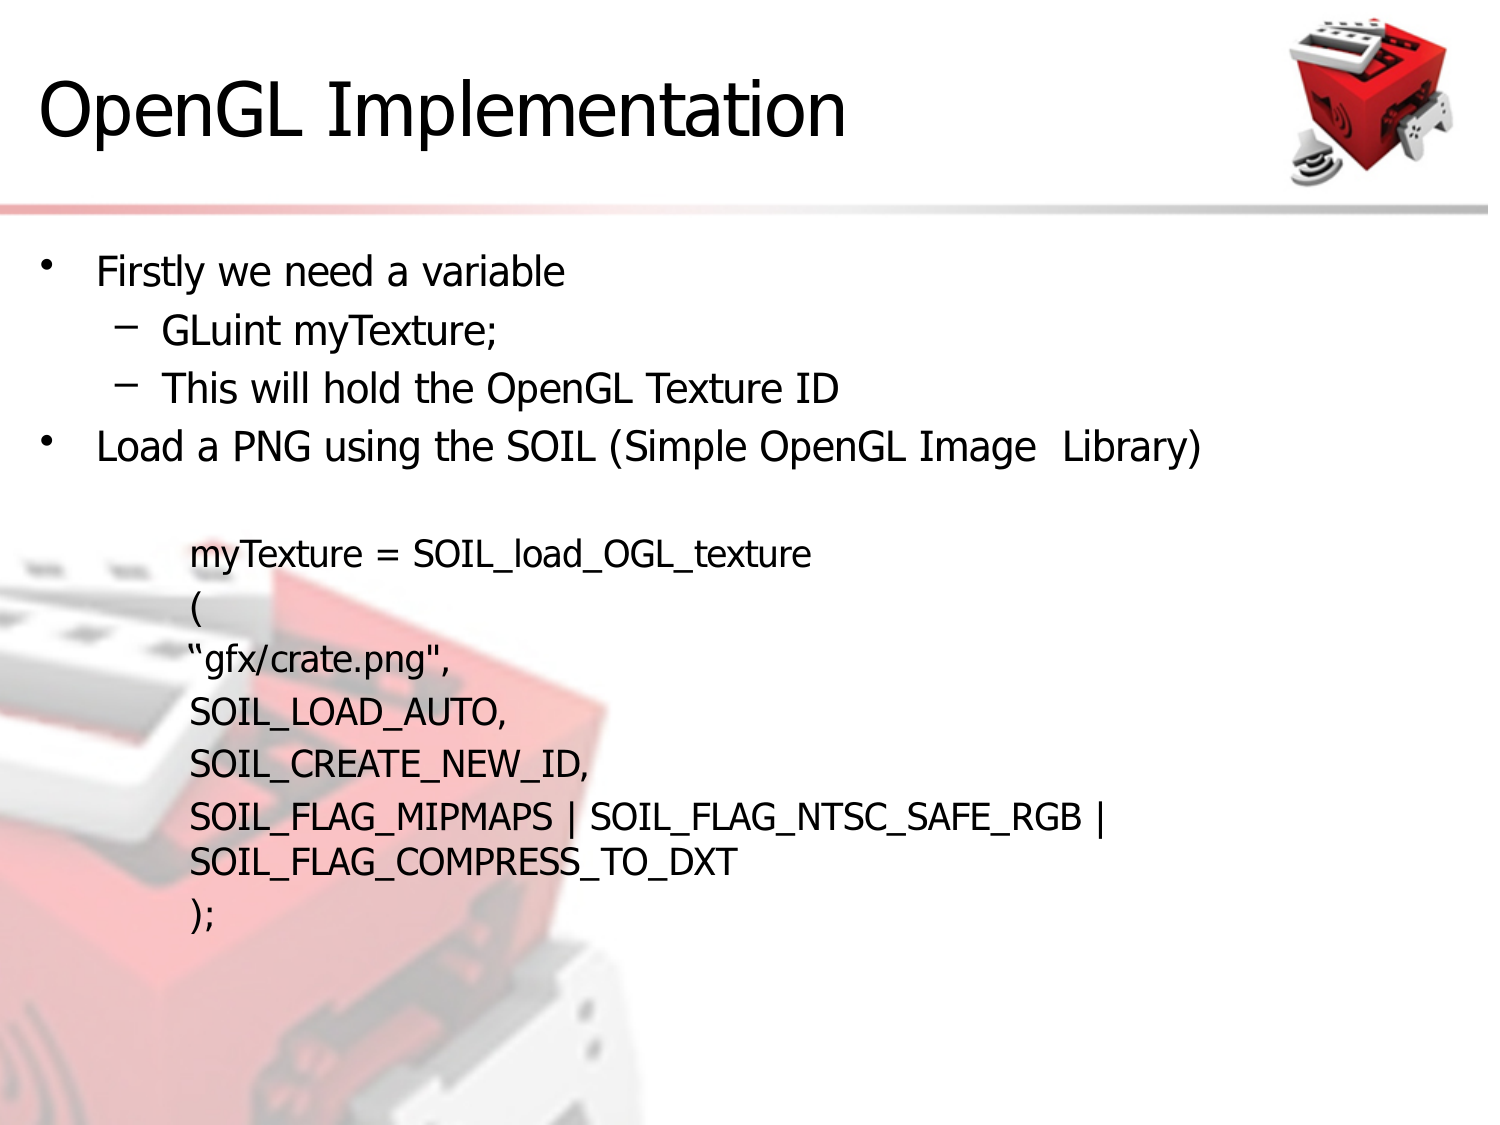

# OpenGL Implementation
Firstly we need a variable
GLuint myTexture;
This will hold the OpenGL Texture ID
Load a PNG using the SOIL (Simple OpenGL Image  Library)

myTexture = SOIL_load_OGL_texture
(
“gfx/crate.png",
SOIL_LOAD_AUTO,
SOIL_CREATE_NEW_ID,
SOIL_FLAG_MIPMAPS | SOIL_FLAG_NTSC_SAFE_RGB | SOIL_FLAG_COMPRESS_TO_DXT
);